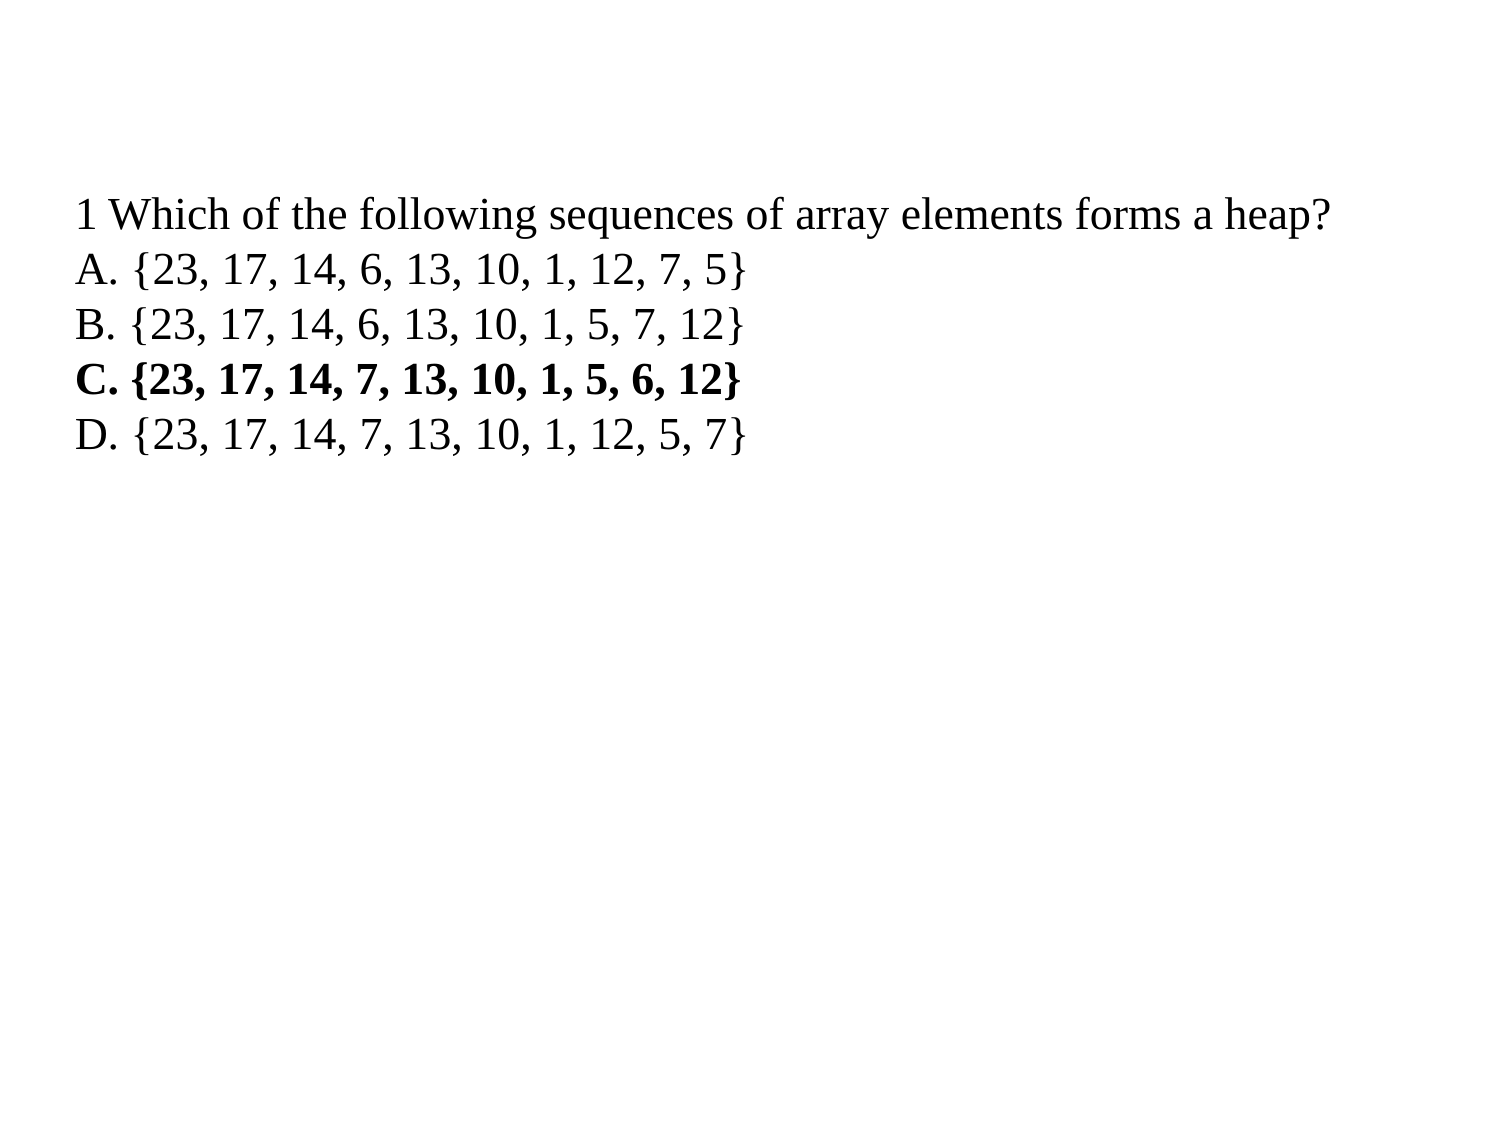

1 Which of the following sequences of array elements forms a heap?
A. {23, 17, 14, 6, 13, 10, 1, 12, 7, 5}
B. {23, 17, 14, 6, 13, 10, 1, 5, 7, 12}
C. {23, 17, 14, 7, 13, 10, 1, 5, 6, 12}
D. {23, 17, 14, 7, 13, 10, 1, 12, 5, 7}